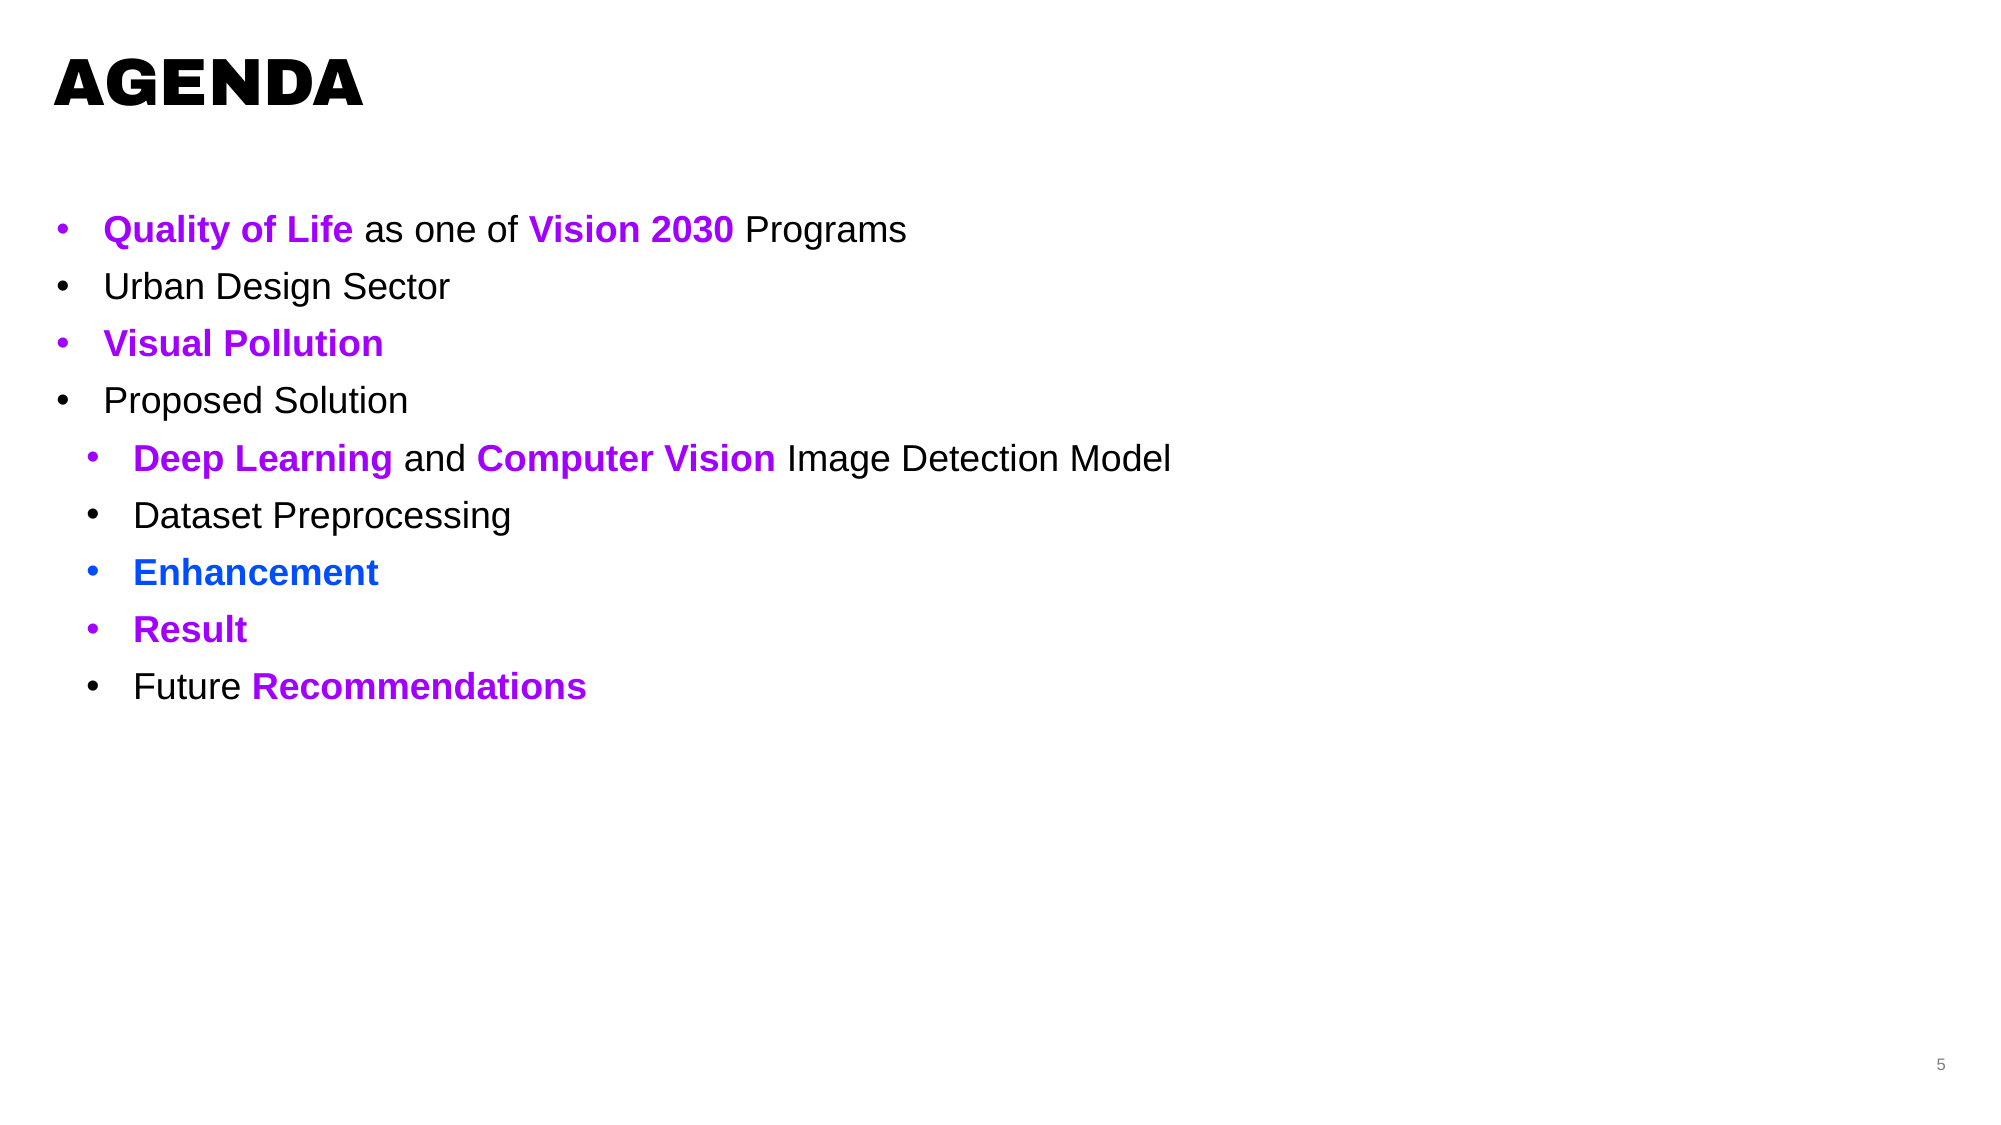

# Agenda
Quality of Life as one of Vision 2030 Programs
Urban Design Sector
Visual Pollution
Proposed Solution
Deep Learning and Computer Vision Image Detection Model
Dataset Preprocessing
Enhancement
Result
Future Recommendations

5